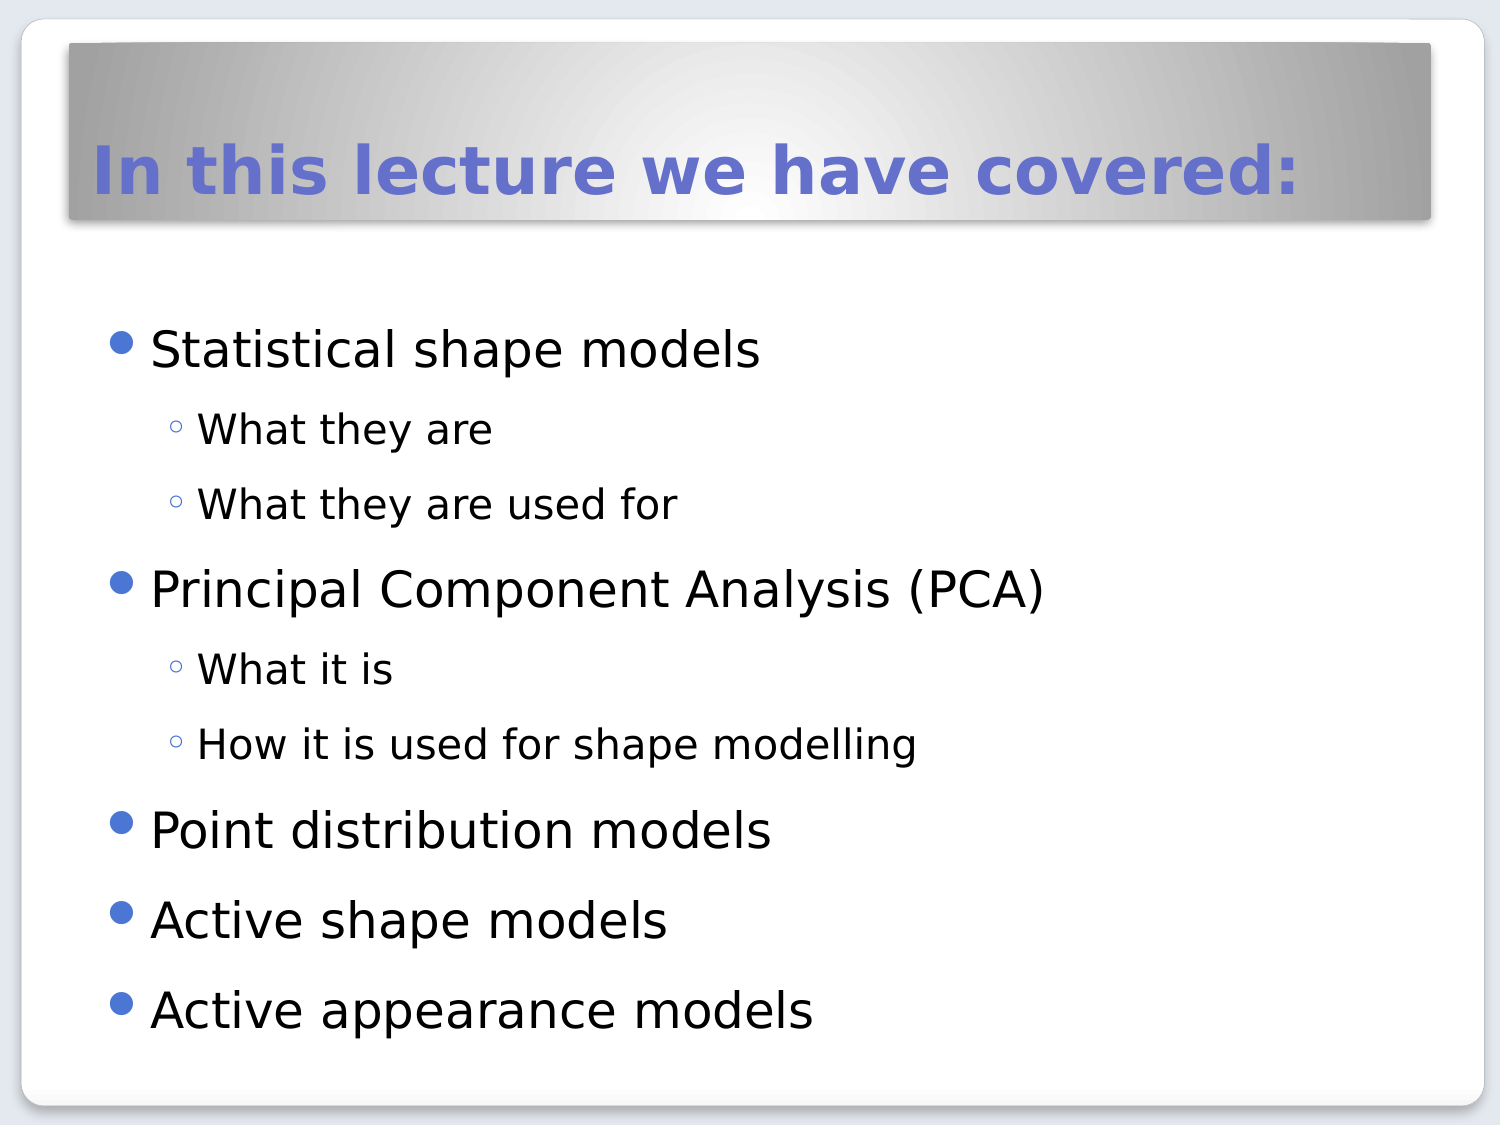

# In this lecture we have covered:
Statistical shape models
What they are
What they are used for
Principal Component Analysis (PCA)
What it is
How it is used for shape modelling
Point distribution models
Active shape models
Active appearance models